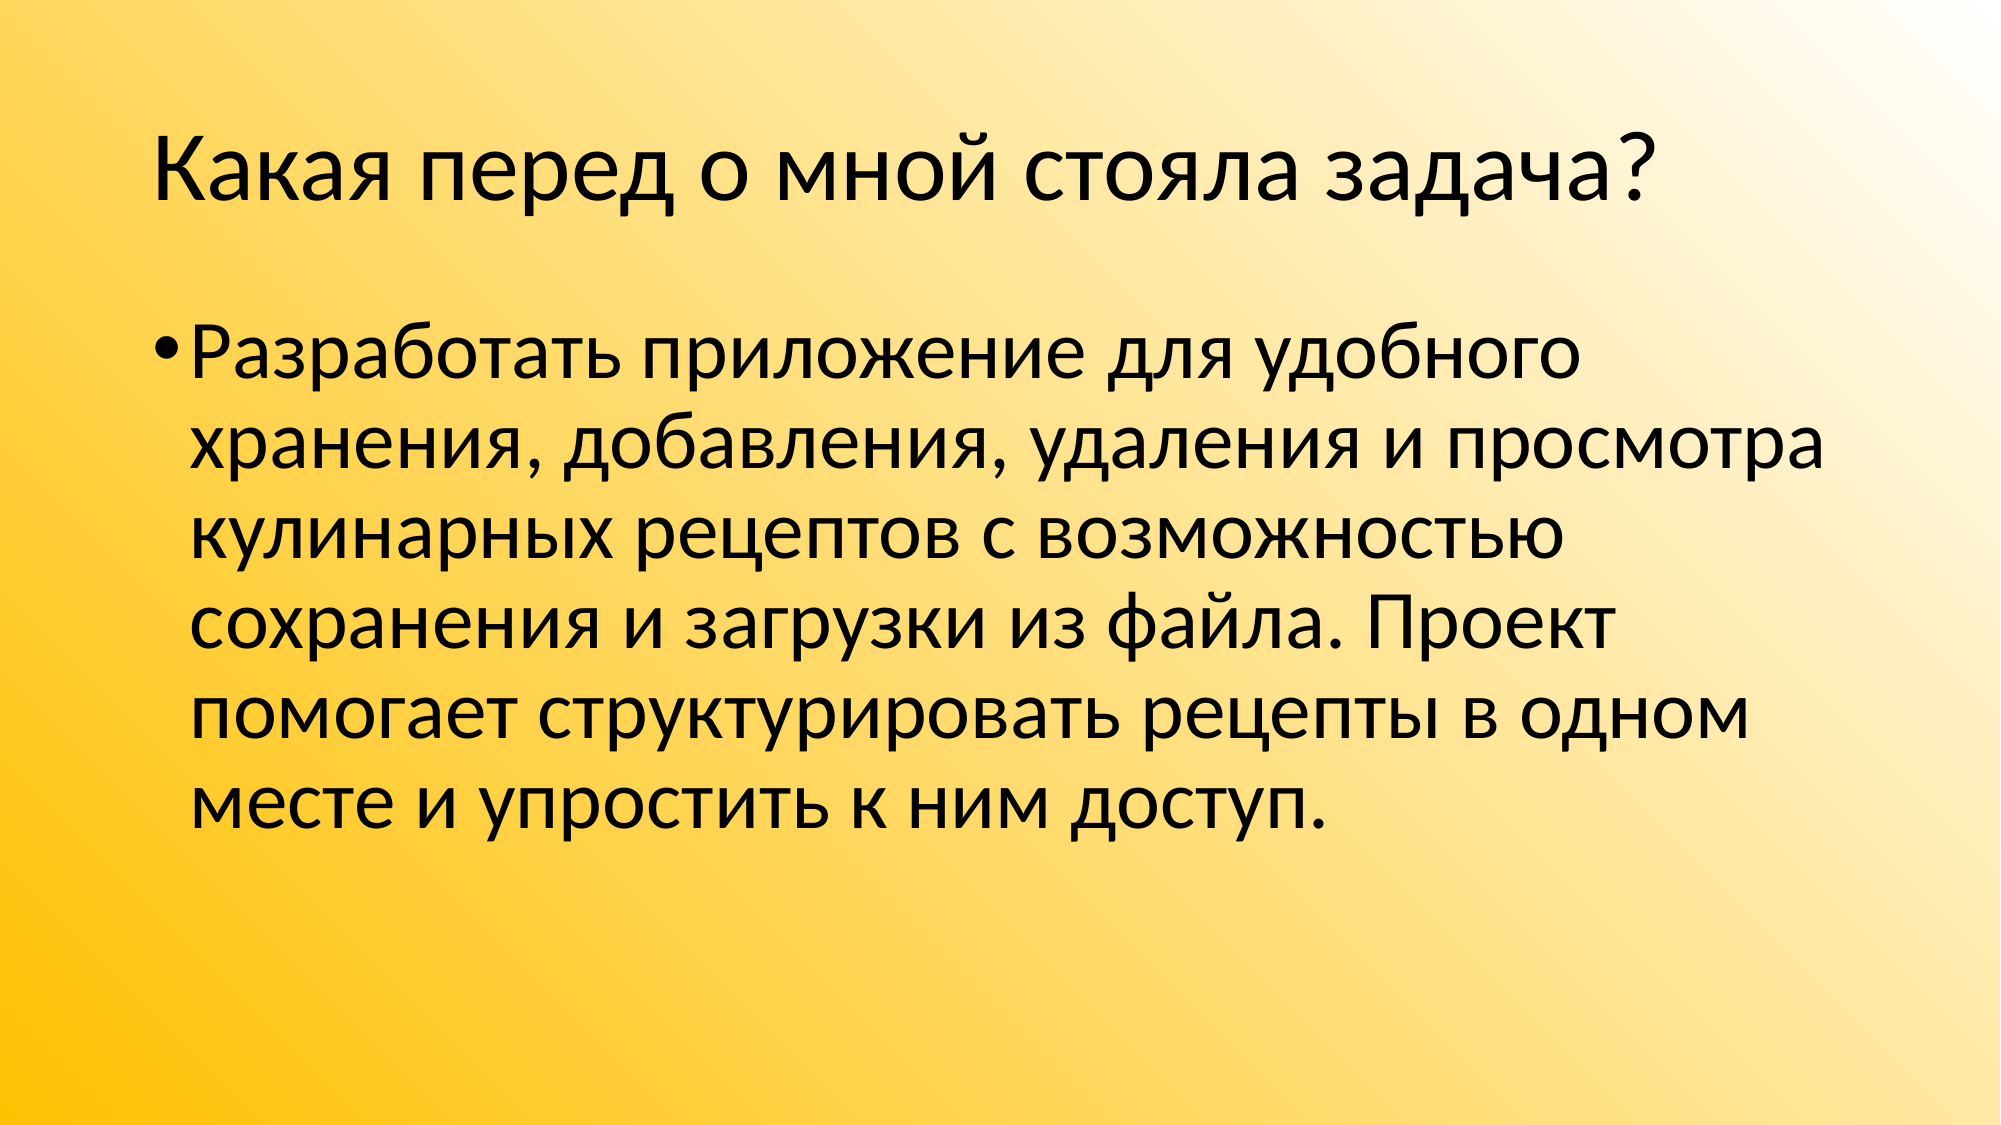

# Какая перед о мной стояла задача?
Разработать приложение для удобного хранения, добавления, удаления и просмотра кулинарных рецептов с возможностью сохранения и загрузки из файла. Проект помогает структурировать рецепты в одном месте и упростить к ним доступ.